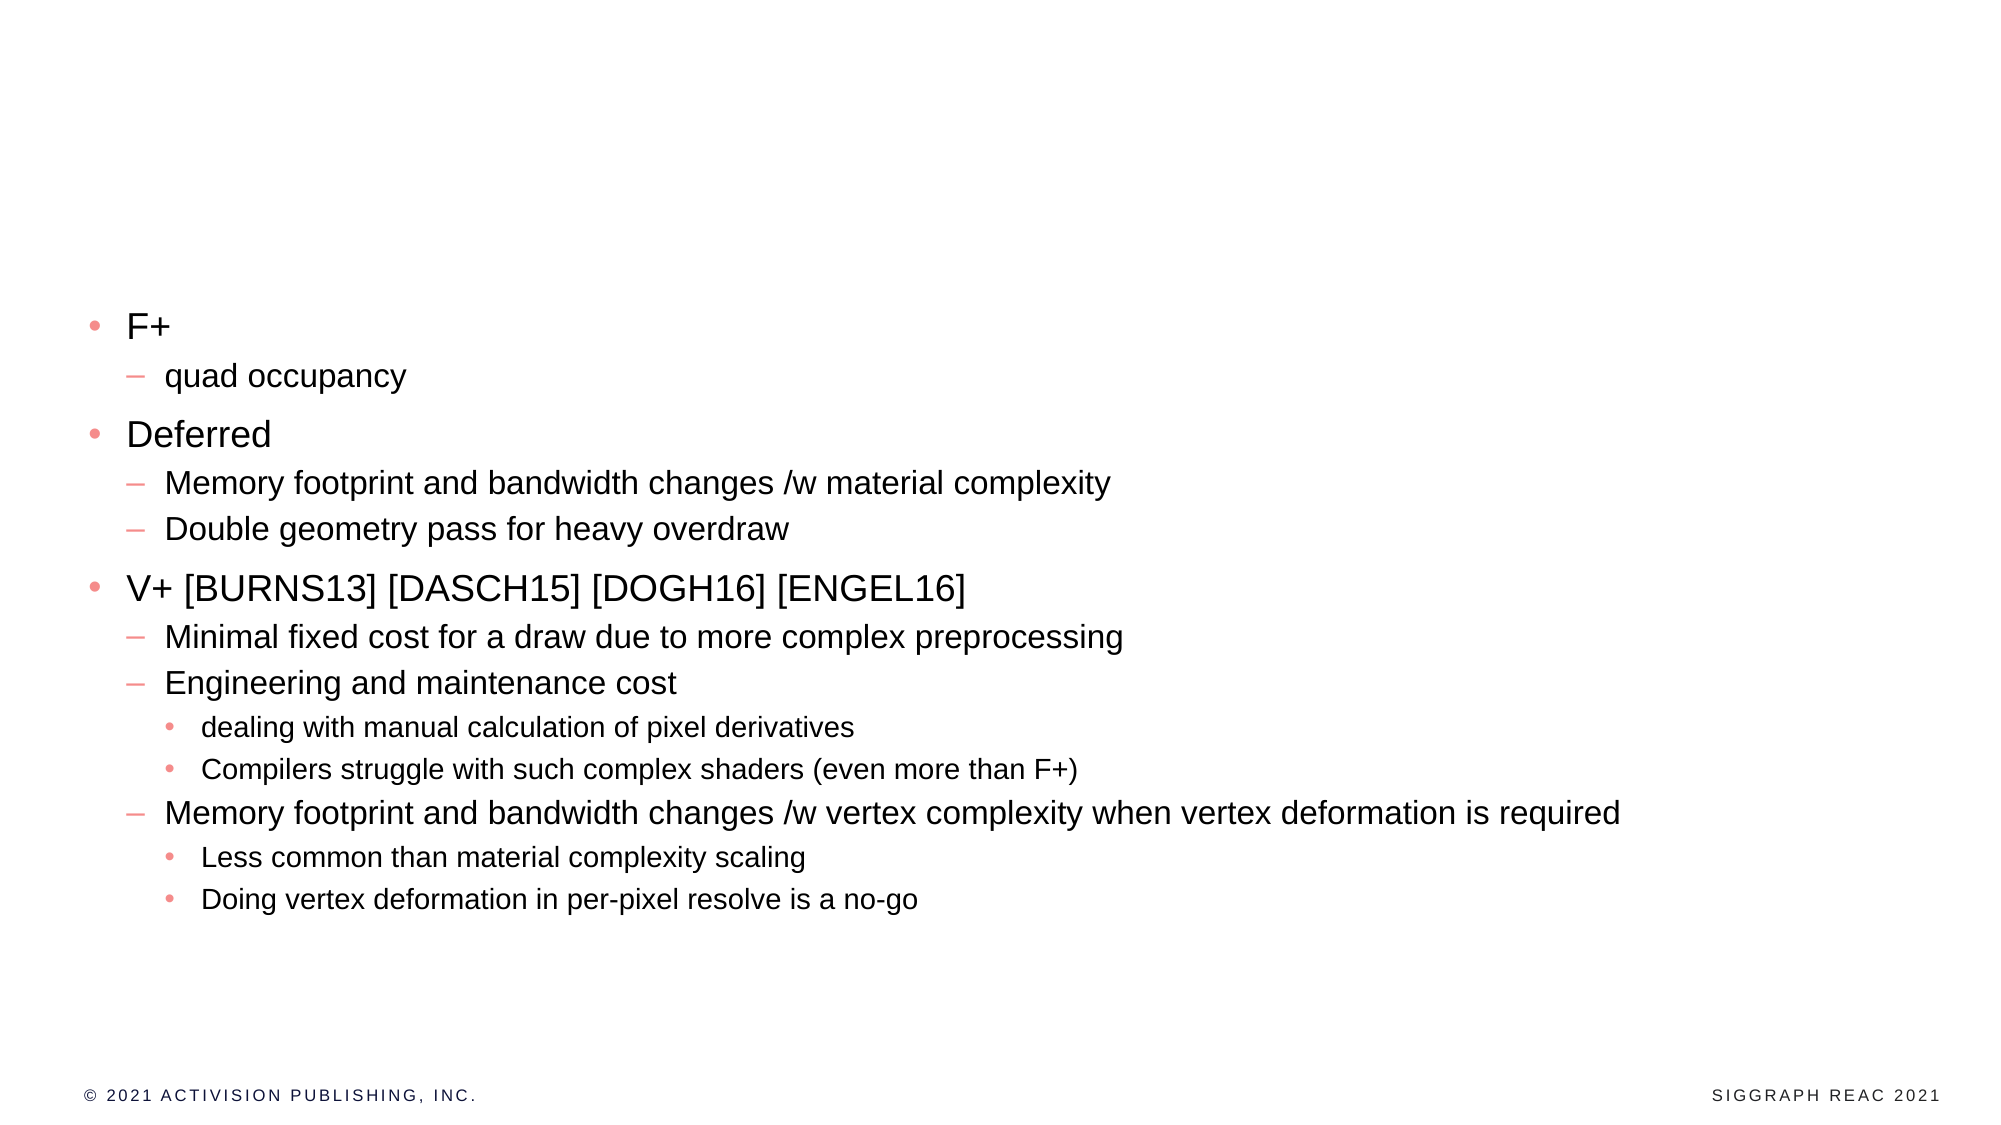

# Complex bottlenecks
F+
quad occupancy
Deferred
Memory footprint and bandwidth changes /w material complexity
Double geometry pass for heavy overdraw
V+ [BURNS13] [DASCH15] [DOGH16] [ENGEL16]
Minimal fixed cost for a draw due to more complex preprocessing
Engineering and maintenance cost
dealing with manual calculation of pixel derivatives
Compilers struggle with such complex shaders (even more than F+)
Memory footprint and bandwidth changes /w vertex complexity when vertex deformation is required
Less common than material complexity scaling
Doing vertex deformation in per-pixel resolve is a no-go